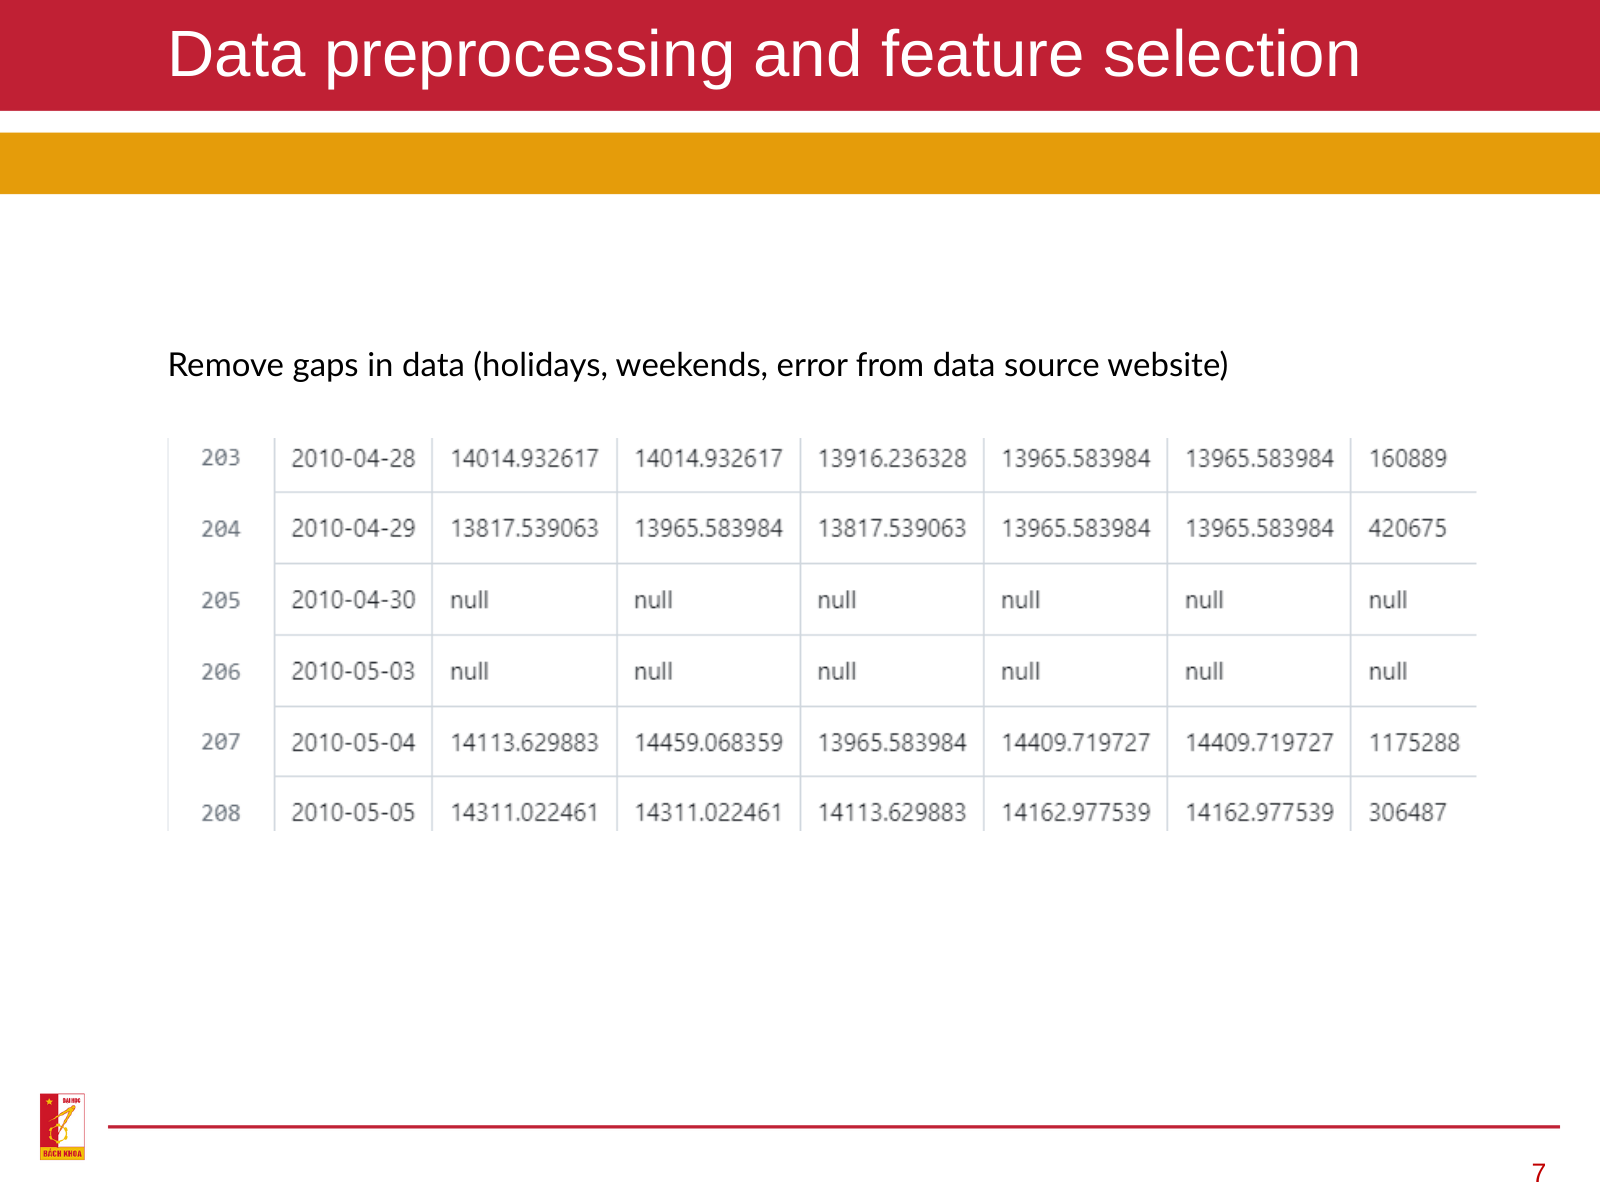

Data preprocessing and feature selection

Remove gaps in data (holidays, weekends, error from data source website)

7